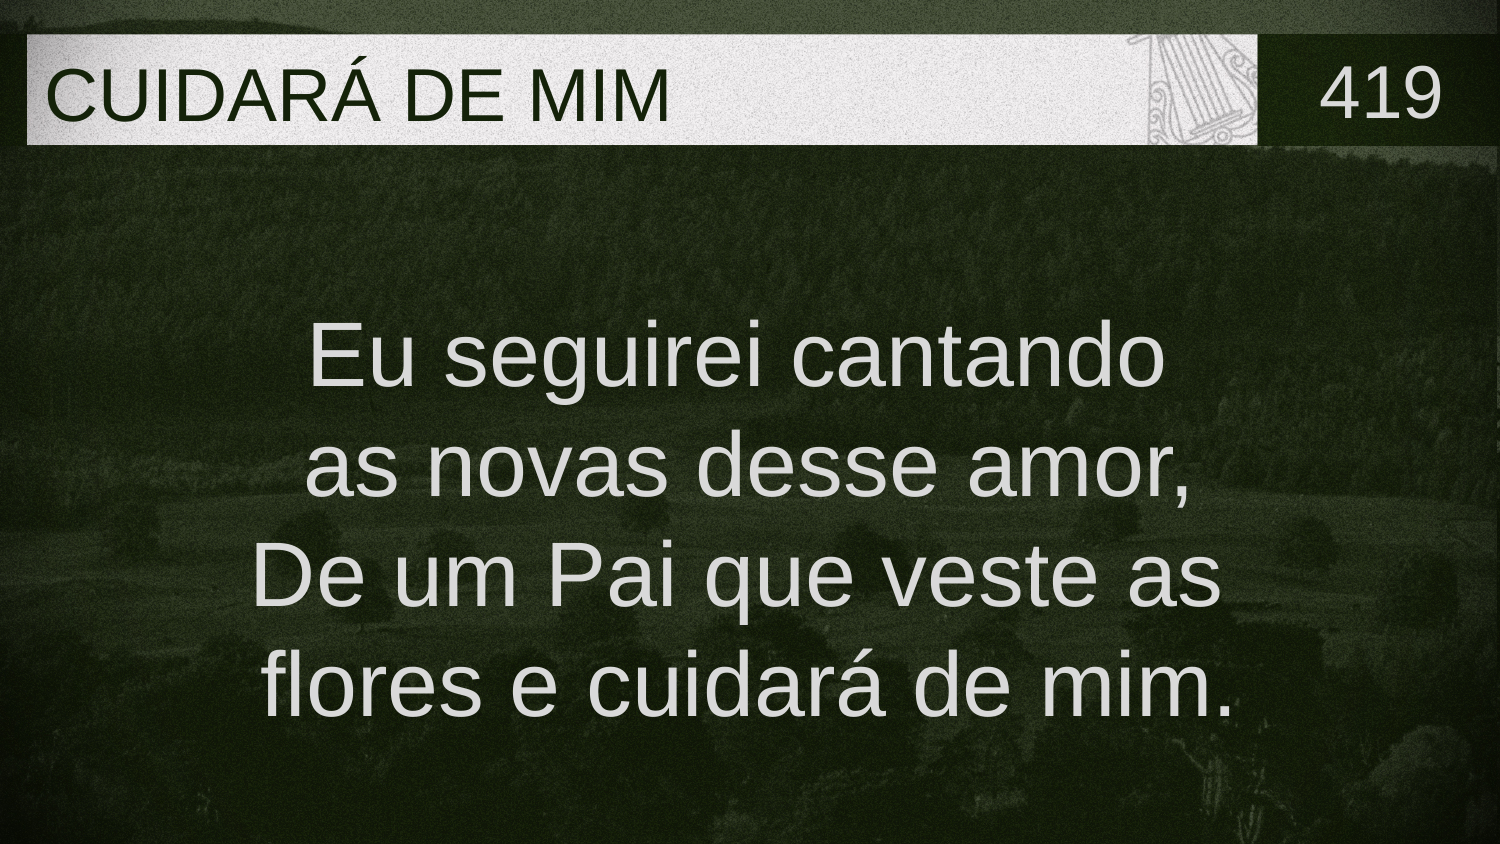

# CUIDARÁ DE MIM
419
Eu seguirei cantando
as novas desse amor,
De um Pai que veste as
flores e cuidará de mim.